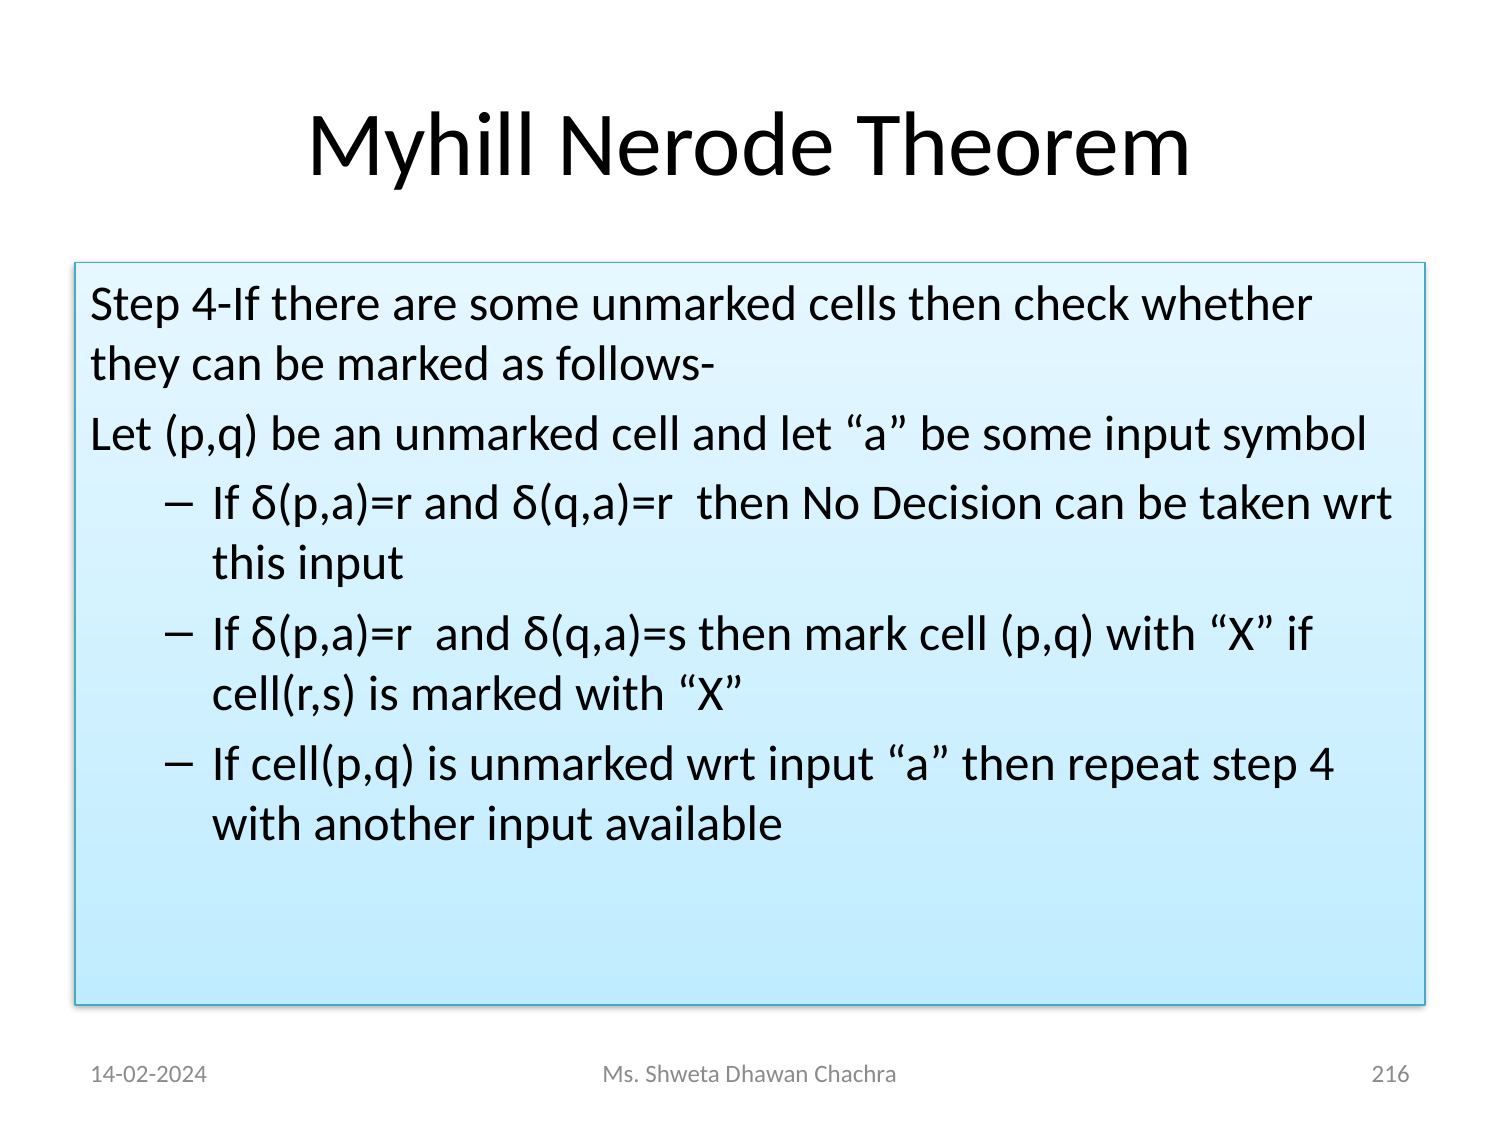

# Myhill Nerode Theorem
Step 4-If there are some unmarked cells then check whether they can be marked as follows-
Let (p,q) be an unmarked cell and let “a” be some input symbol
If δ(p,a)=r and δ(q,a)=r  then No Decision can be taken wrt this input
If δ(p,a)=r  and δ(q,a)=s then mark cell (p,q) with “X” if cell(r,s) is marked with “X”
If cell(p,q) is unmarked wrt input “a” then repeat step 4 with another input available
14-02-2024
Ms. Shweta Dhawan Chachra
216